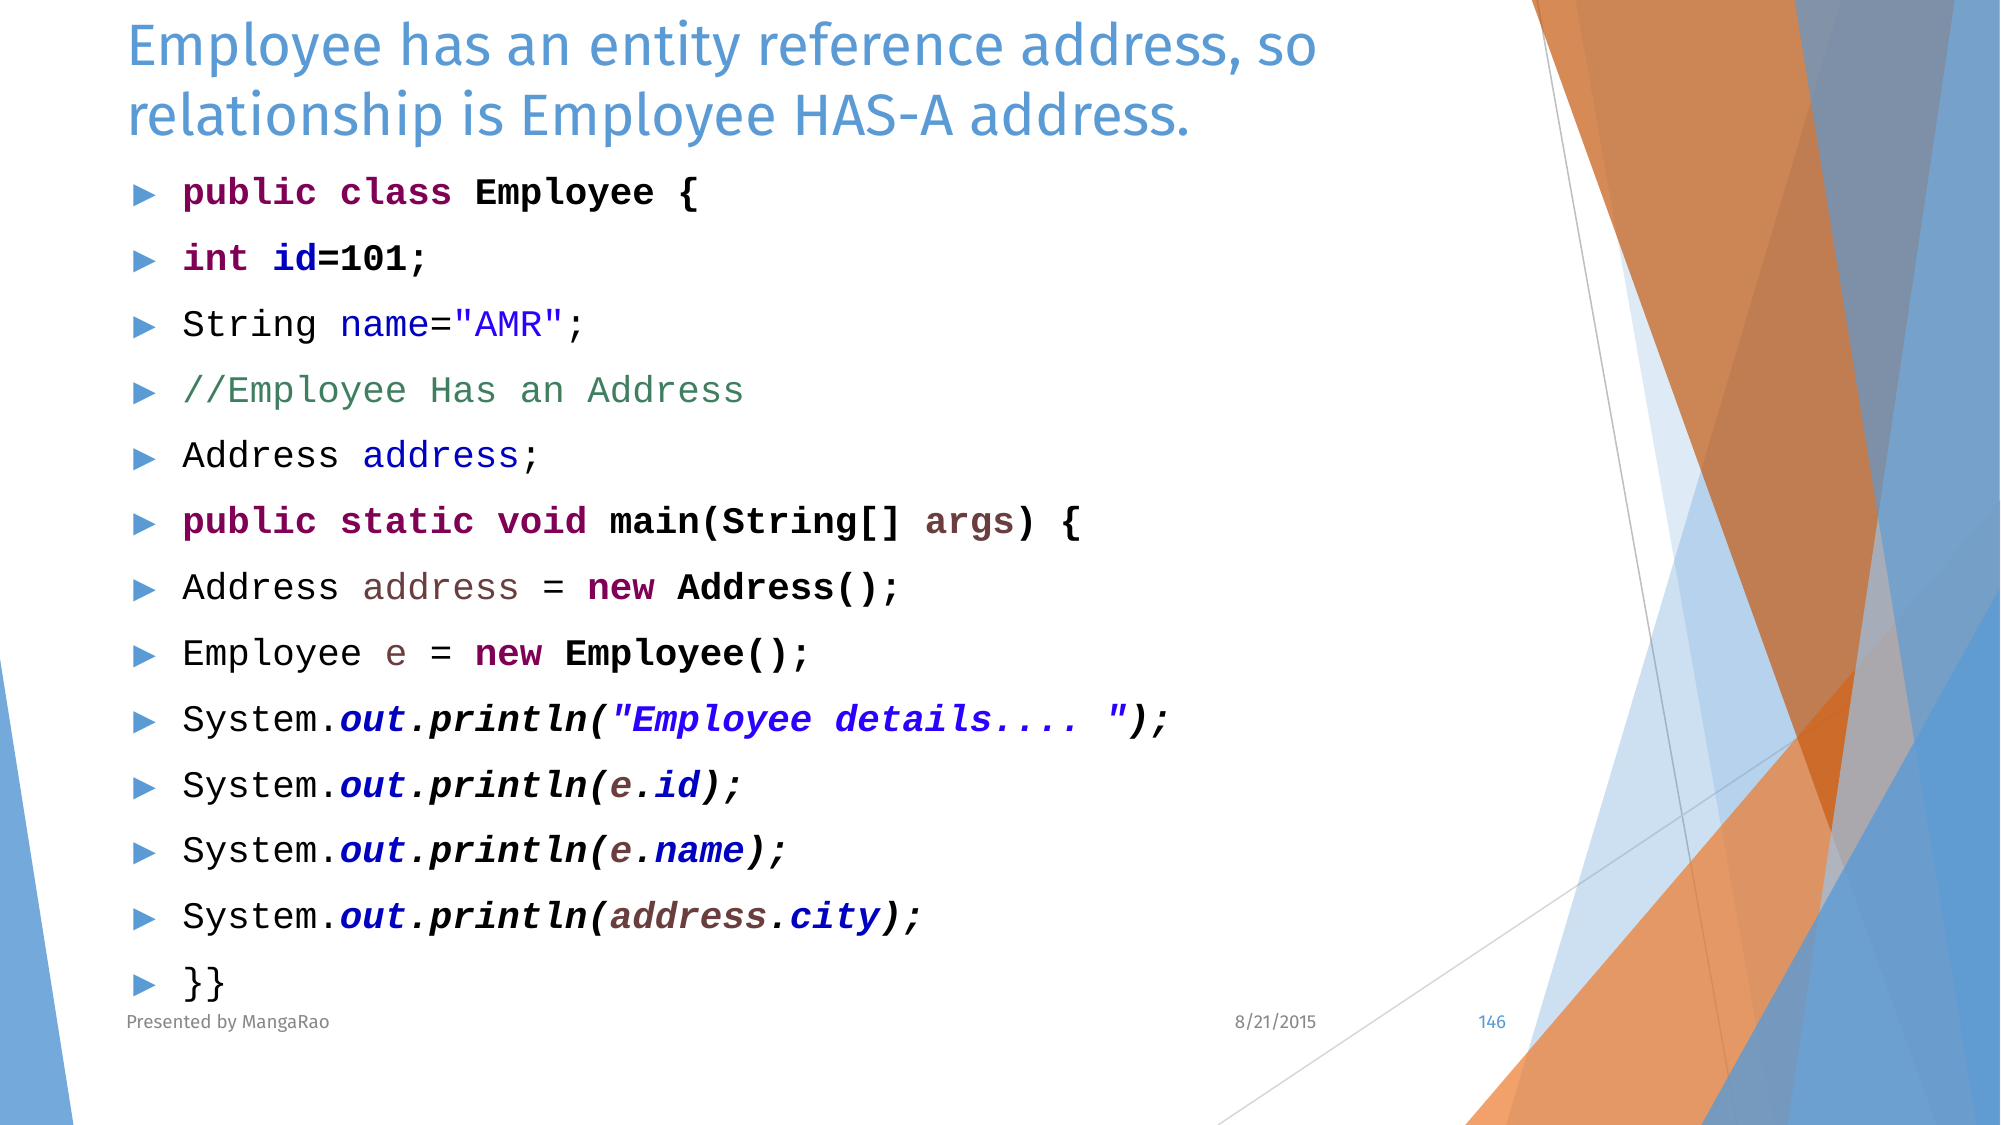

# Employee has an entity reference address, so relationship is Employee HAS-A address.
public class Employee {
int id=101;
String name="AMR";
//Employee Has an Address
Address address;
public static void main(String[] args) {
Address address = new Address();
Employee e = new Employee();
System.out.println("Employee details.... ");
System.out.println(e.id);
System.out.println(e.name);
System.out.println(address.city);
}}

Presented by MangaRao
8/21/2015
146